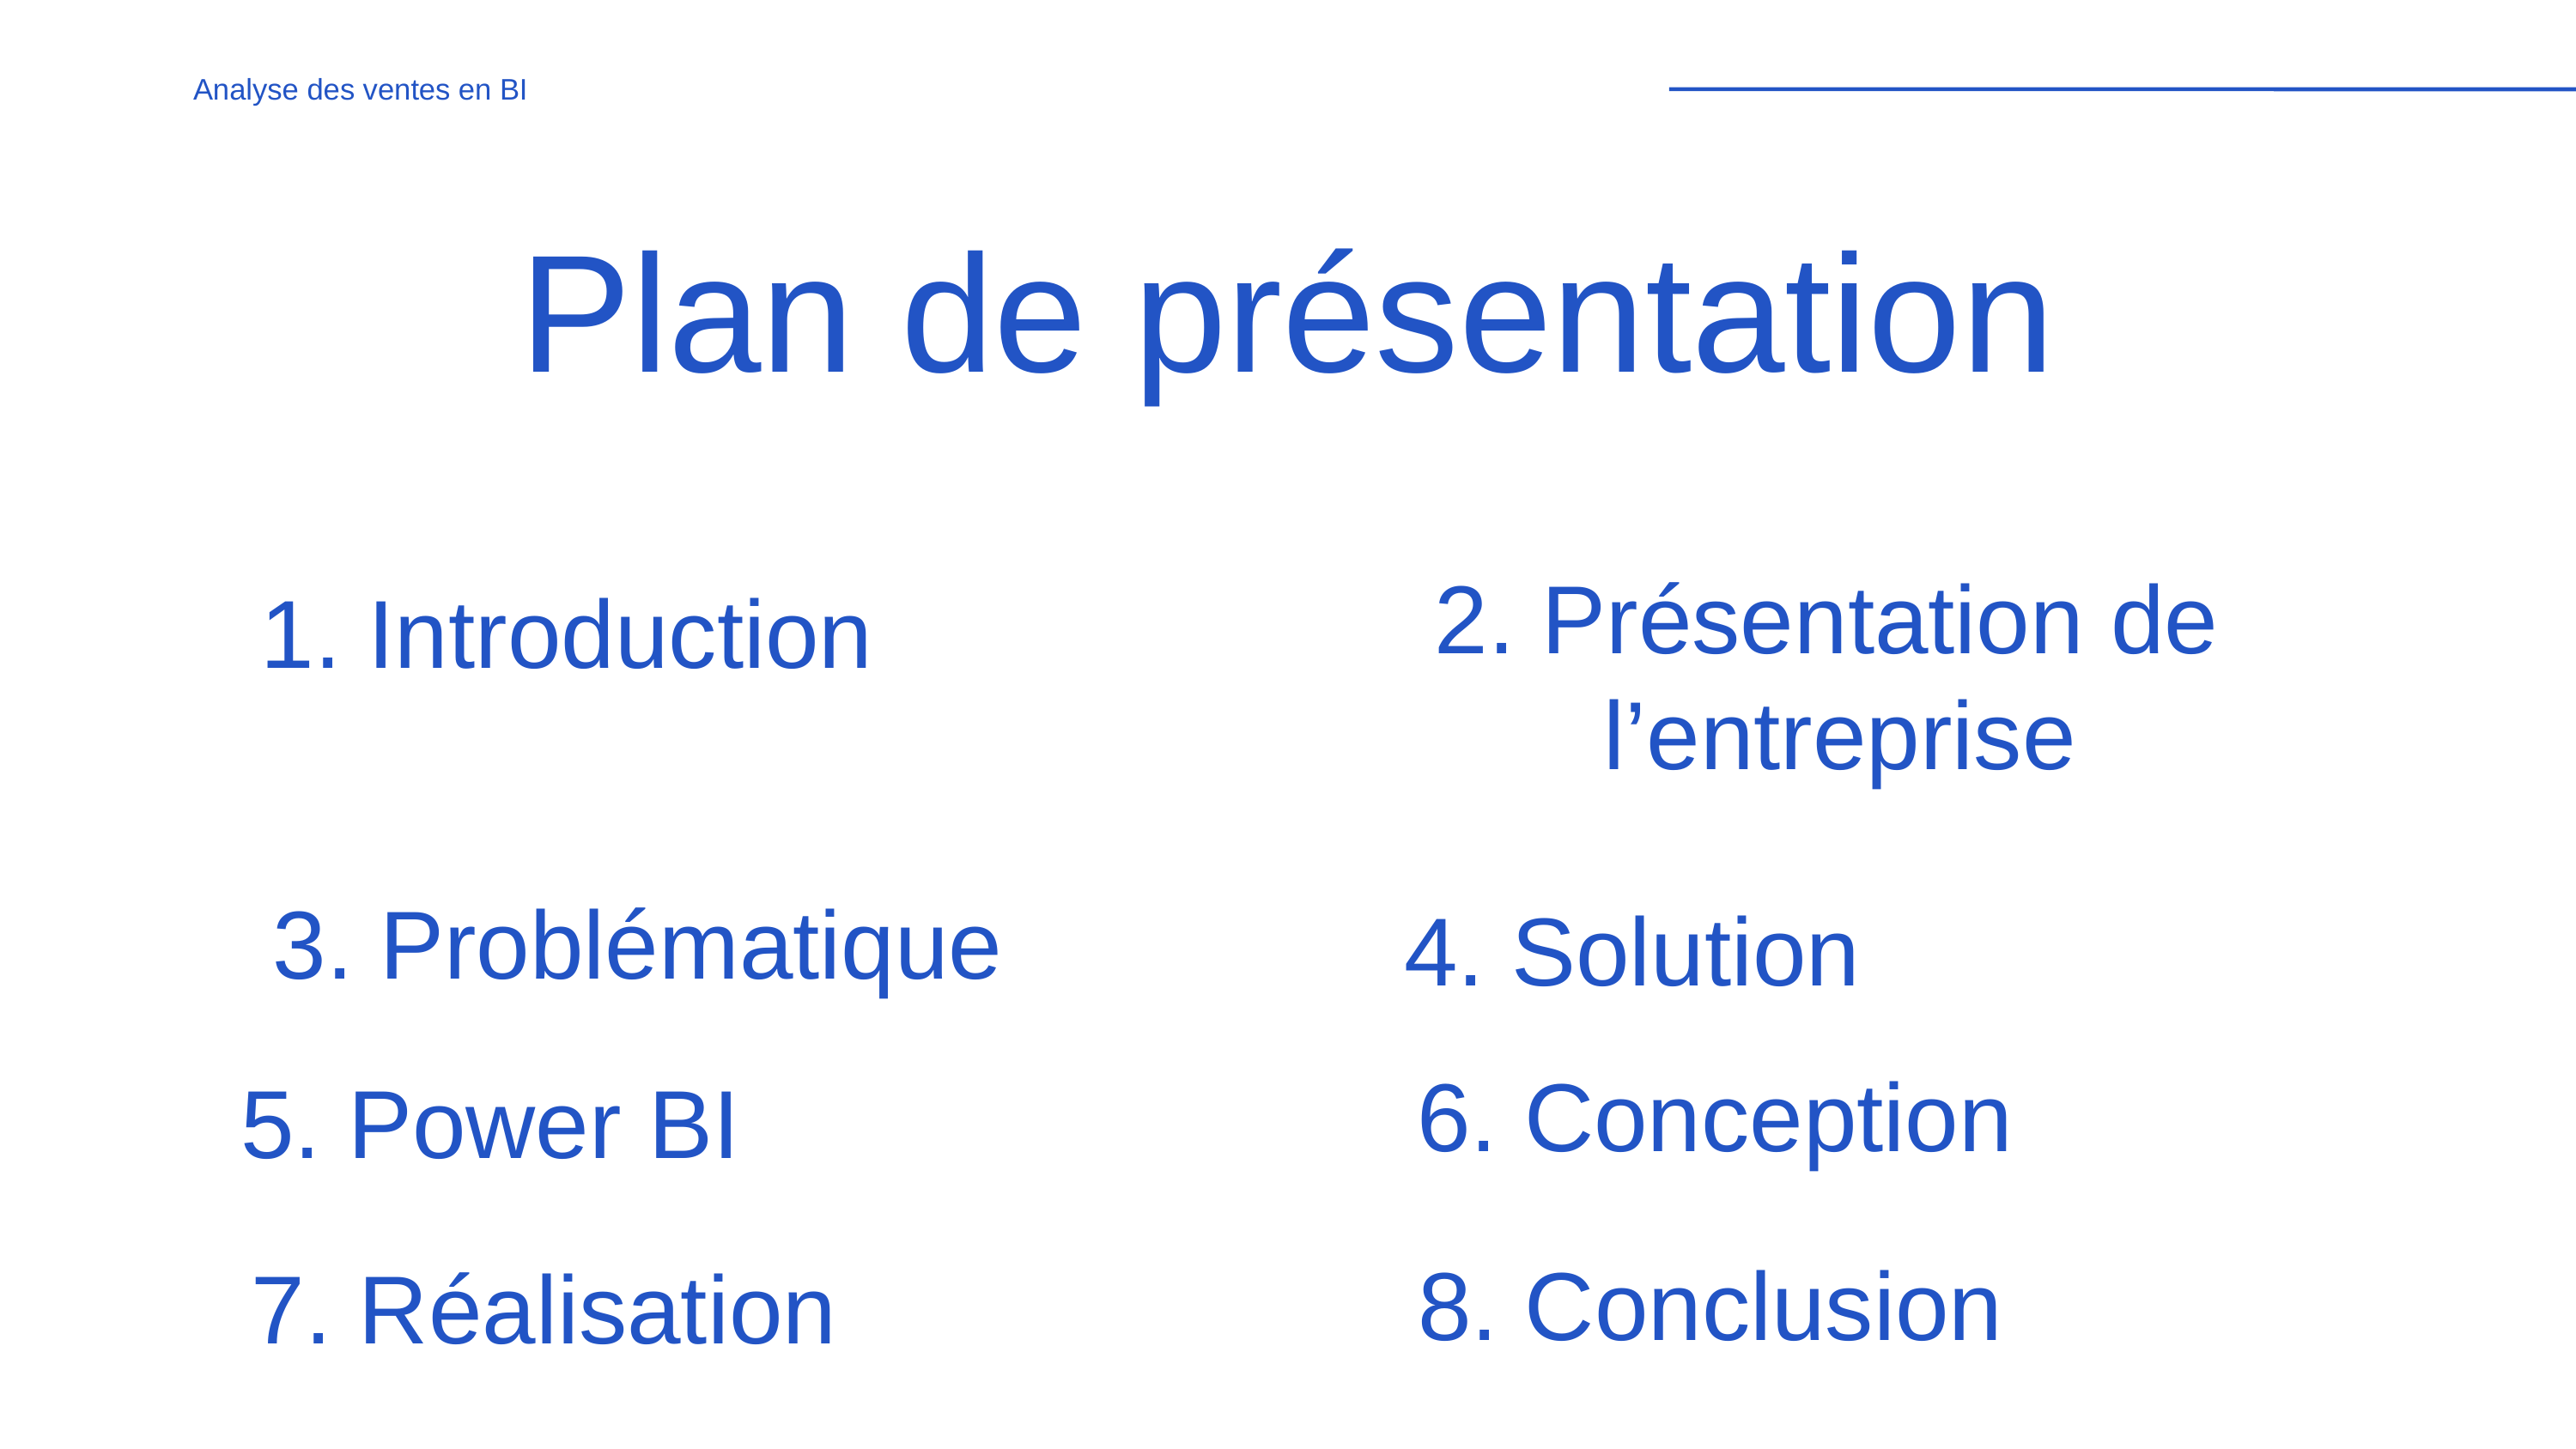

Analyse des ventes en BI

Plan de présentation
1. Introduction
2. Présentation de
 l’entreprise
3. Problématique
4. Solution
6. Conception
5. Power BI
8. Conclusion
7. Réalisation